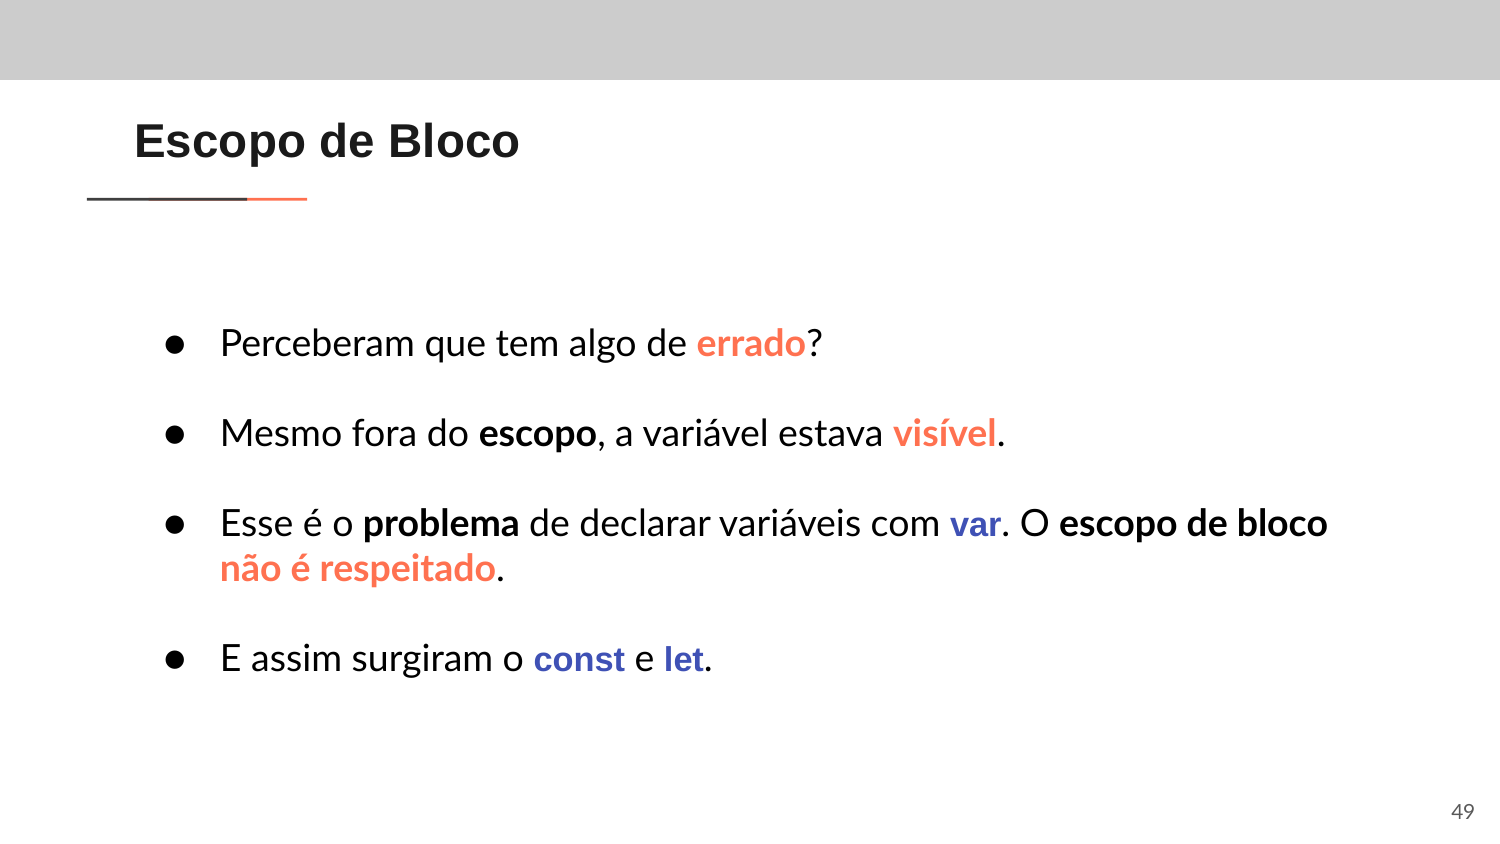

# Escopo de Bloco

Perceberam que tem algo de errado?

Mesmo fora do escopo, a variável estava visível.

Esse é o problema de declarar variáveis com var. O escopo de bloco não é respeitado.

E assim surgiram o const e let.
49